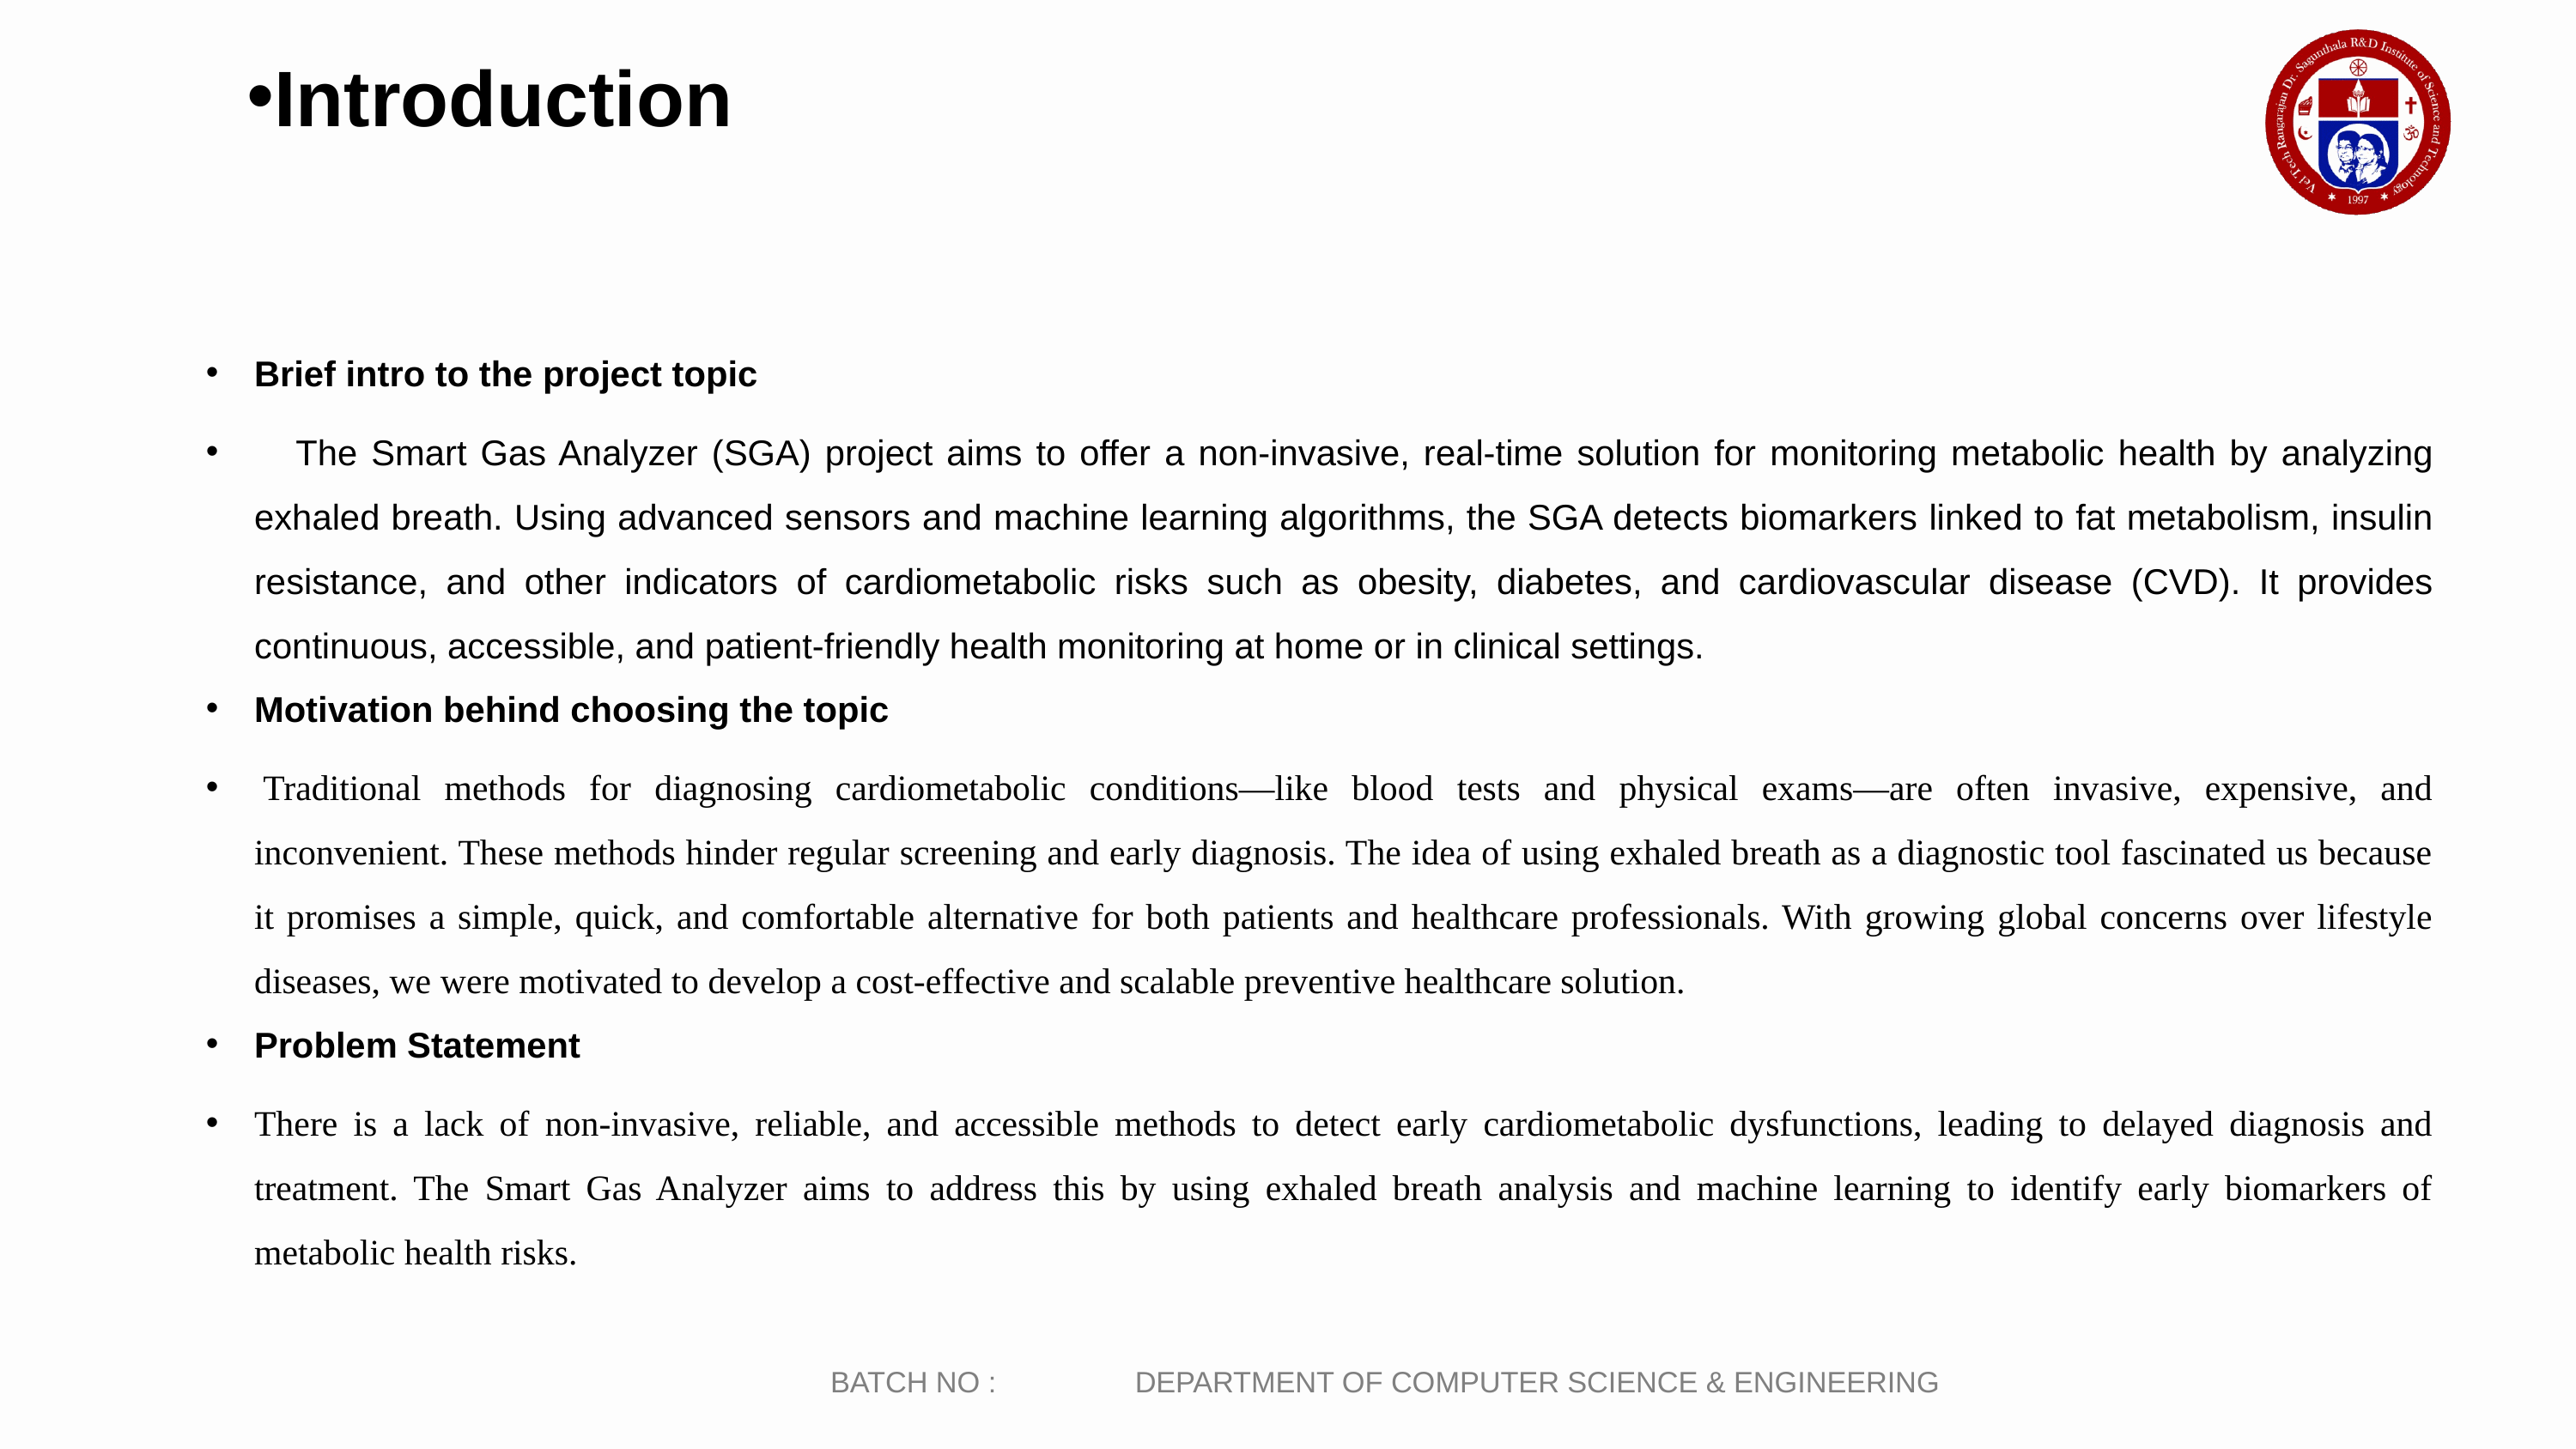

Introduction

Brief intro to the project topic
   The Smart Gas Analyzer (SGA) project aims to offer a non-invasive, real-time solution for monitoring metabolic health by analyzing exhaled breath. Using advanced sensors and machine learning algorithms, the SGA detects biomarkers linked to fat metabolism, insulin resistance, and other indicators of cardiometabolic risks such as obesity, diabetes, and cardiovascular disease (CVD). It provides continuous, accessible, and patient-friendly health monitoring at home or in clinical settings.
Motivation behind choosing the topic
 Traditional methods for diagnosing cardiometabolic conditions—like blood tests and physical exams—are often invasive, expensive, and inconvenient. These methods hinder regular screening and early diagnosis. The idea of using exhaled breath as a diagnostic tool fascinated us because it promises a simple, quick, and comfortable alternative for both patients and healthcare professionals. With growing global concerns over lifestyle diseases, we were motivated to develop a cost-effective and scalable preventive healthcare solution.
Problem Statement
There is a lack of non-invasive, reliable, and accessible methods to detect early cardiometabolic dysfunctions, leading to delayed diagnosis and treatment. The Smart Gas Analyzer aims to address this by using exhaled breath analysis and machine learning to identify early biomarkers of metabolic health risks.

BATCH NO :                 DEPARTMENT OF COMPUTER SCIENCE & ENGINEERING
3